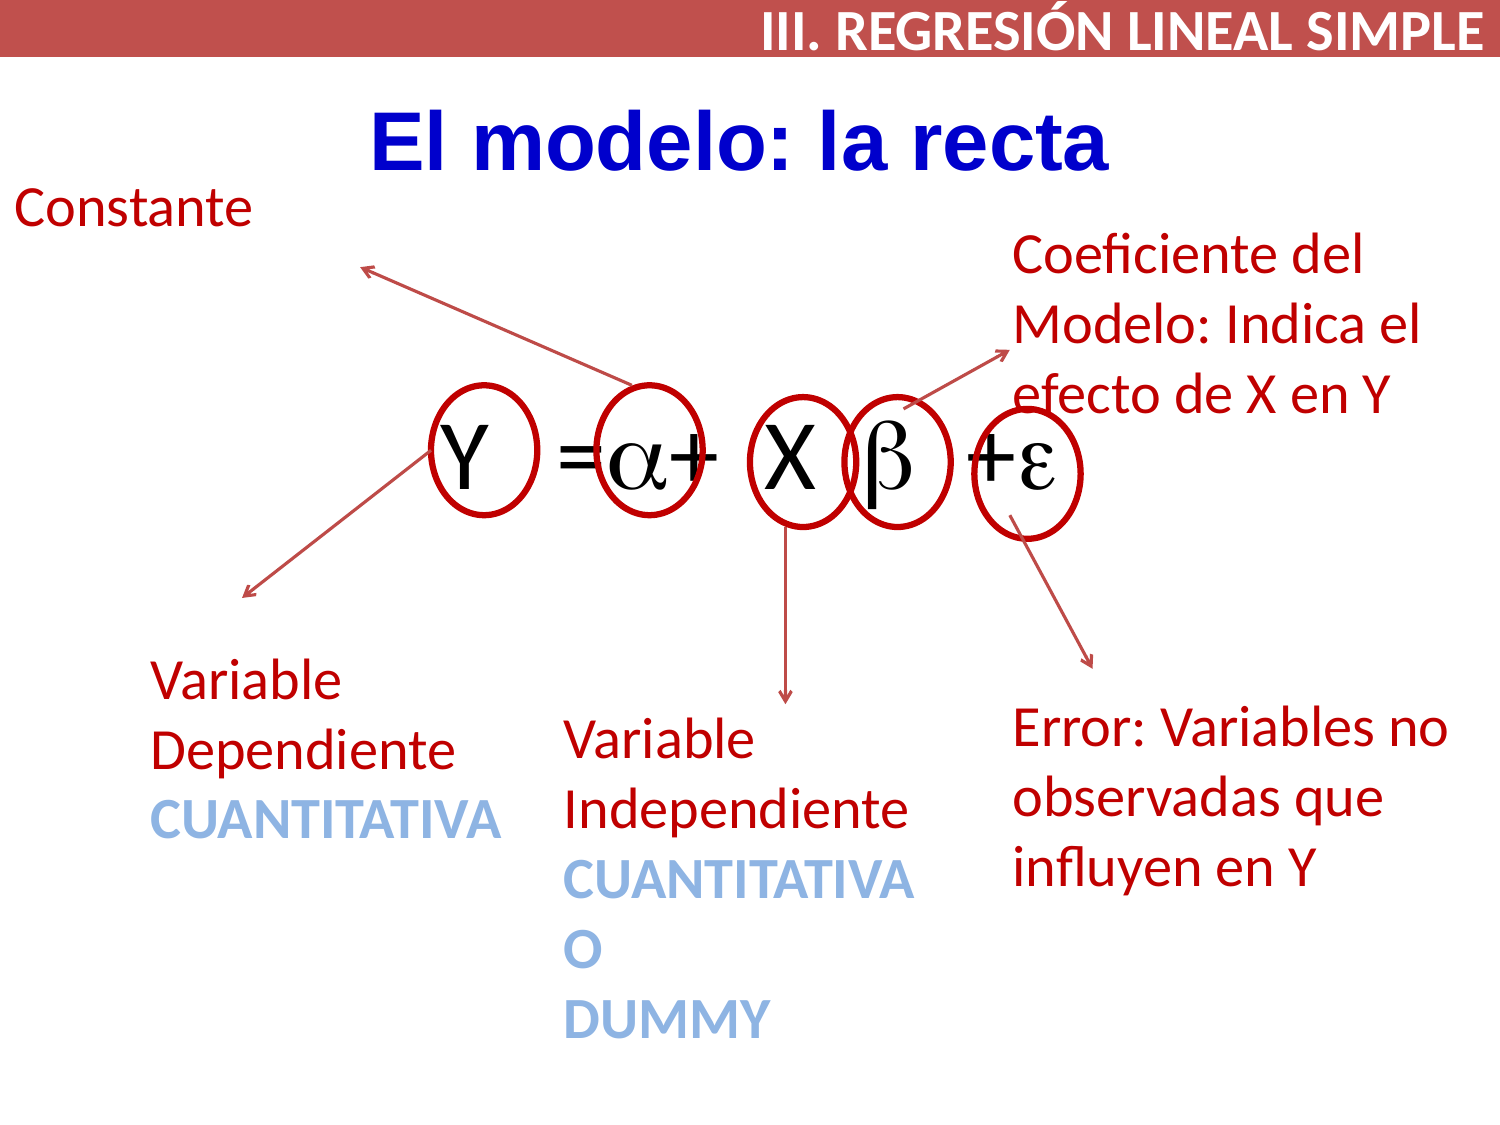

III. REGRESIÓN LINEAL SIMPLE
El modelo: la recta
Constante
Coeficiente del Modelo: Indica el efecto de X en Y

Y   =α+  X  β +ε

Variable Dependiente
CUANTITATIVA
Error: Variables no observadas que influyen en Y
Variable Independiente
CUANTITATIVA O
DUMMY